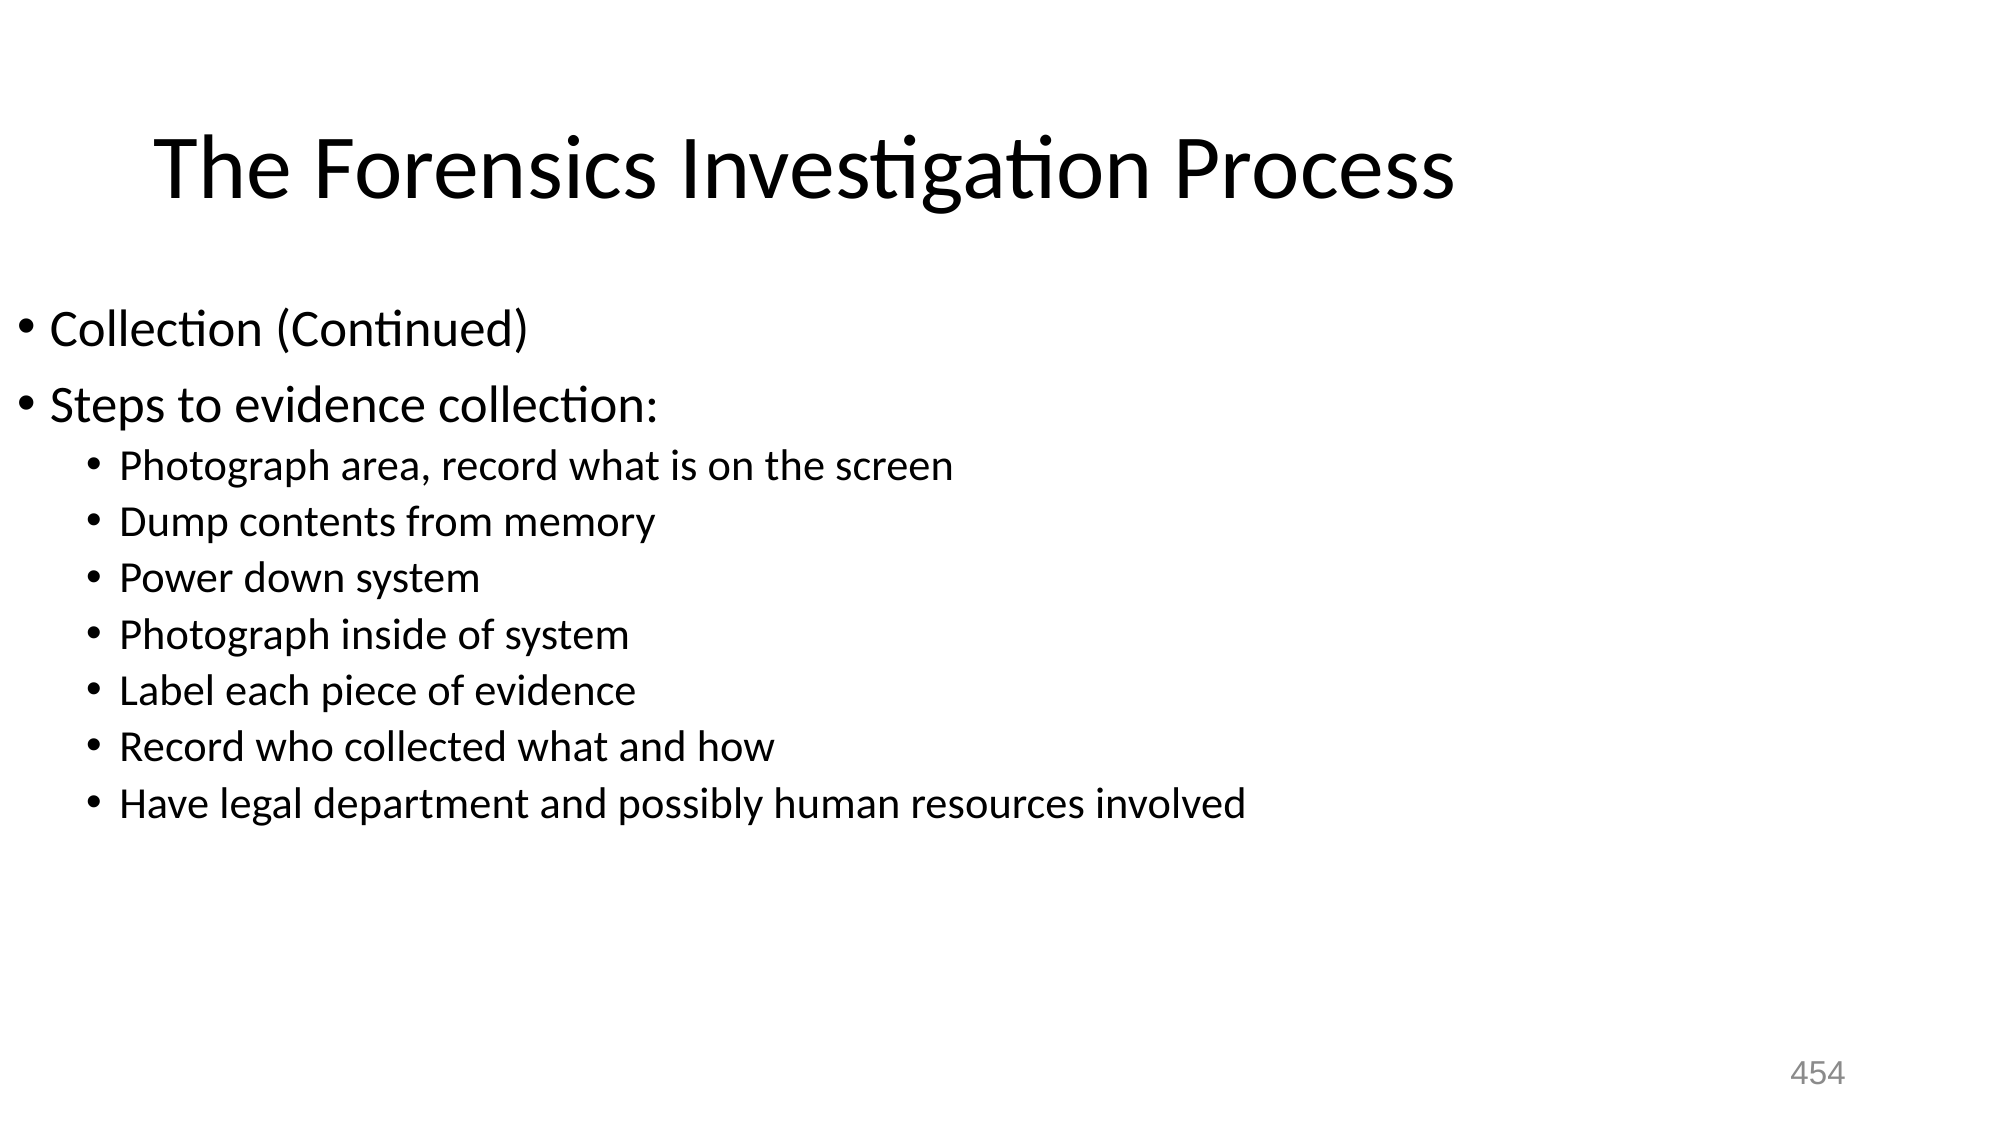

# The Forensics Investigation Process
Collection (Continued)
Steps to evidence collection:
Photograph area, record what is on the screen
Dump contents from memory
Power down system
Photograph inside of system
Label each piece of evidence
Record who collected what and how
Have legal department and possibly human resources involved

454